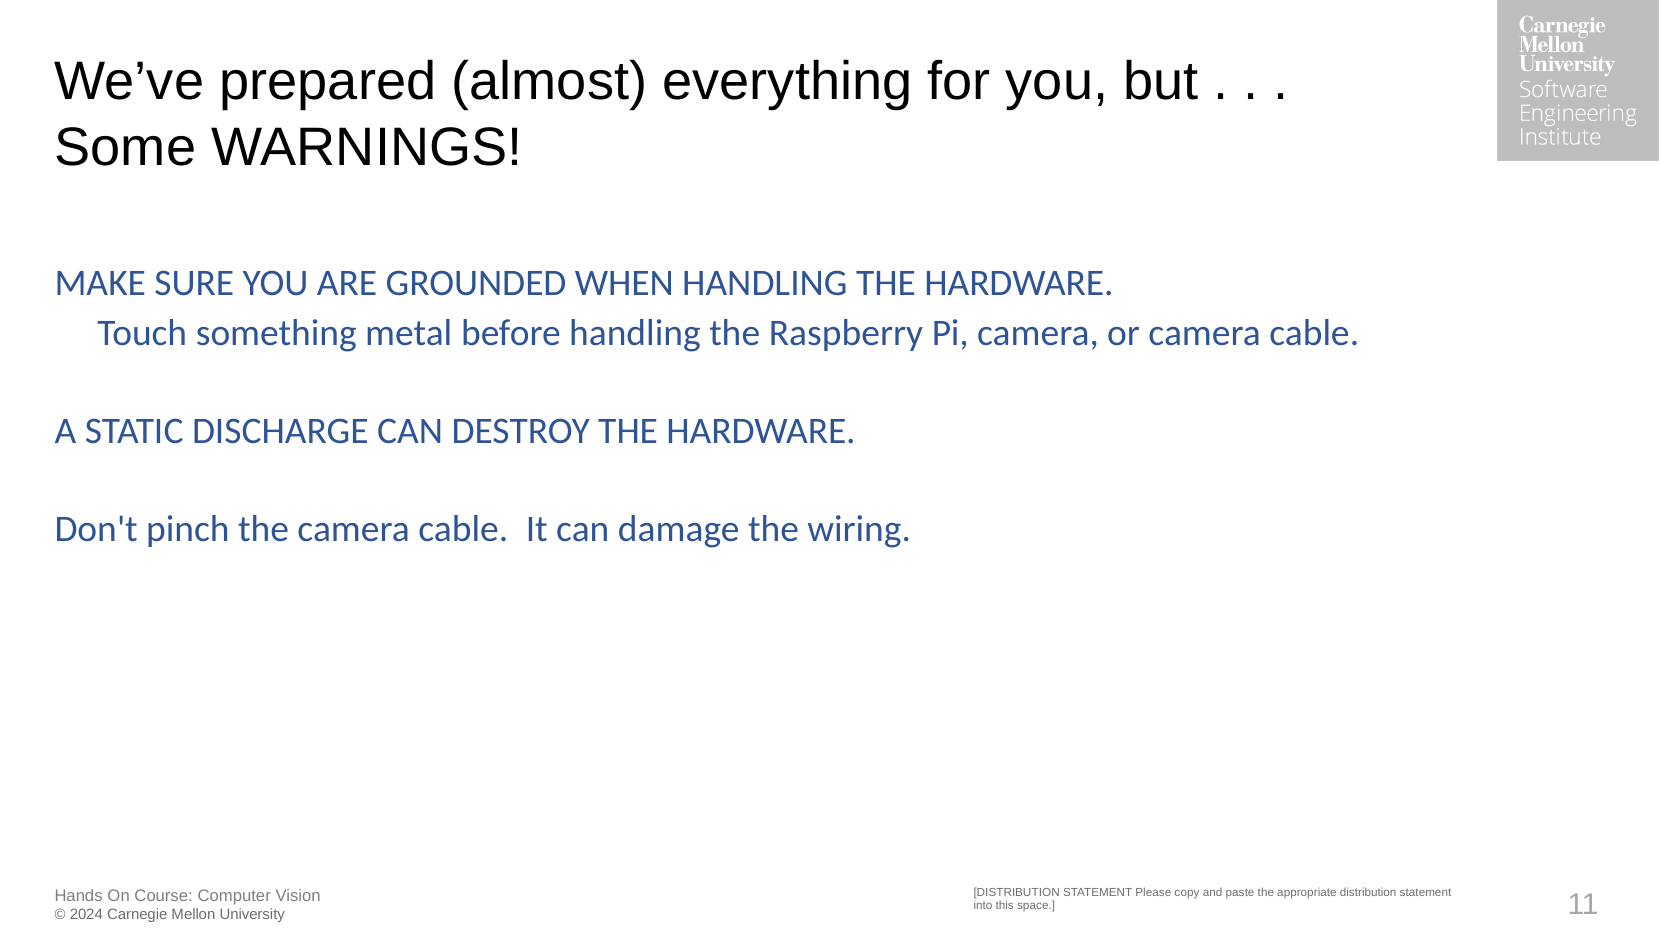

# We’ve prepared (almost) everything for you, but . . .  Some WARNINGS!

MAKE SURE YOU ARE GROUNDED WHEN HANDLING THE HARDWARE.
     Touch something metal before handling the Raspberry Pi, camera, or camera cable.

A STATIC DISCHARGE CAN DESTROY THE HARDWARE.

Don't pinch the camera cable.  It can damage the wiring.